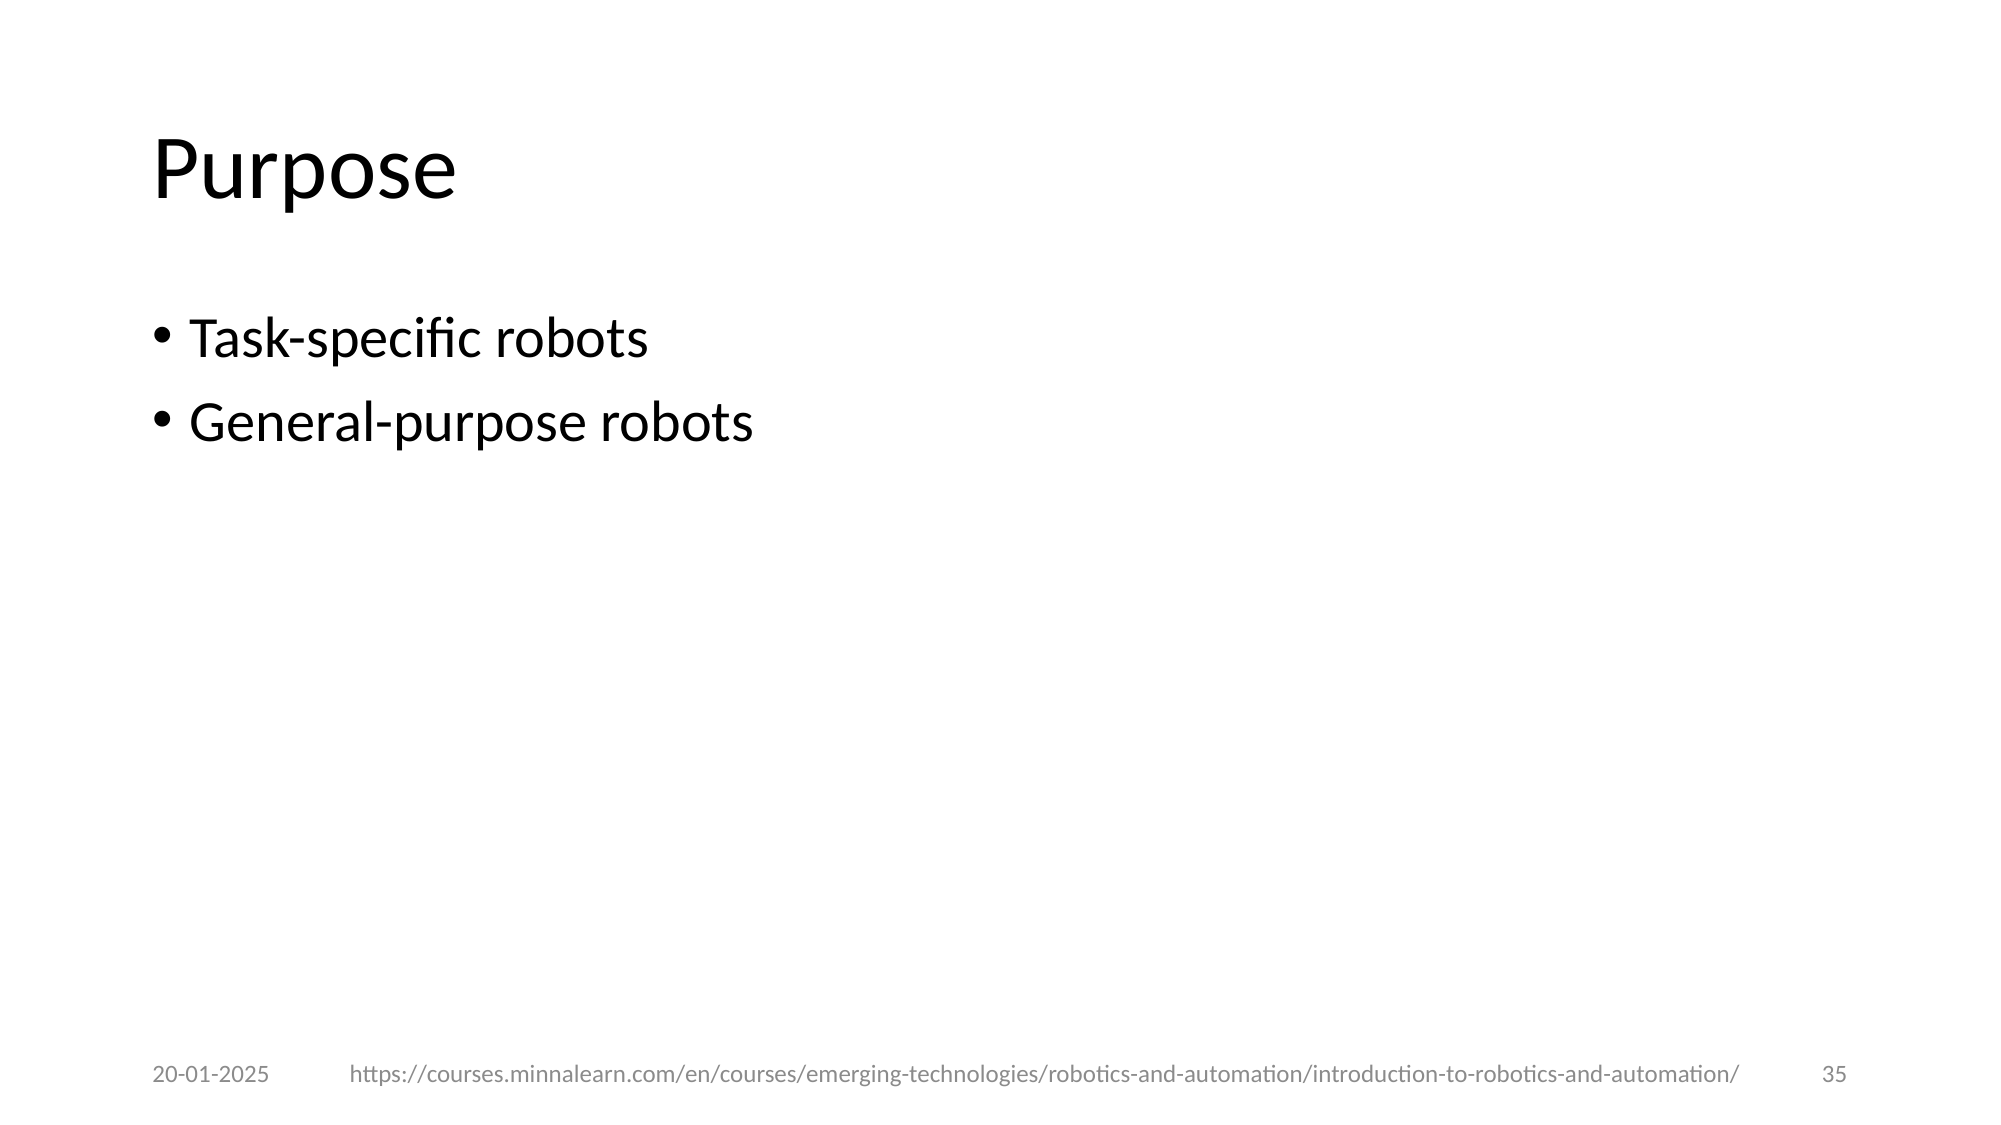

# Purpose
Task-specific robots
General-purpose robots

20-01-2025
https://courses.minnalearn.com/en/courses/emerging-technologies/robotics-and-automation/introduction-to-robotics-and-automation/
35